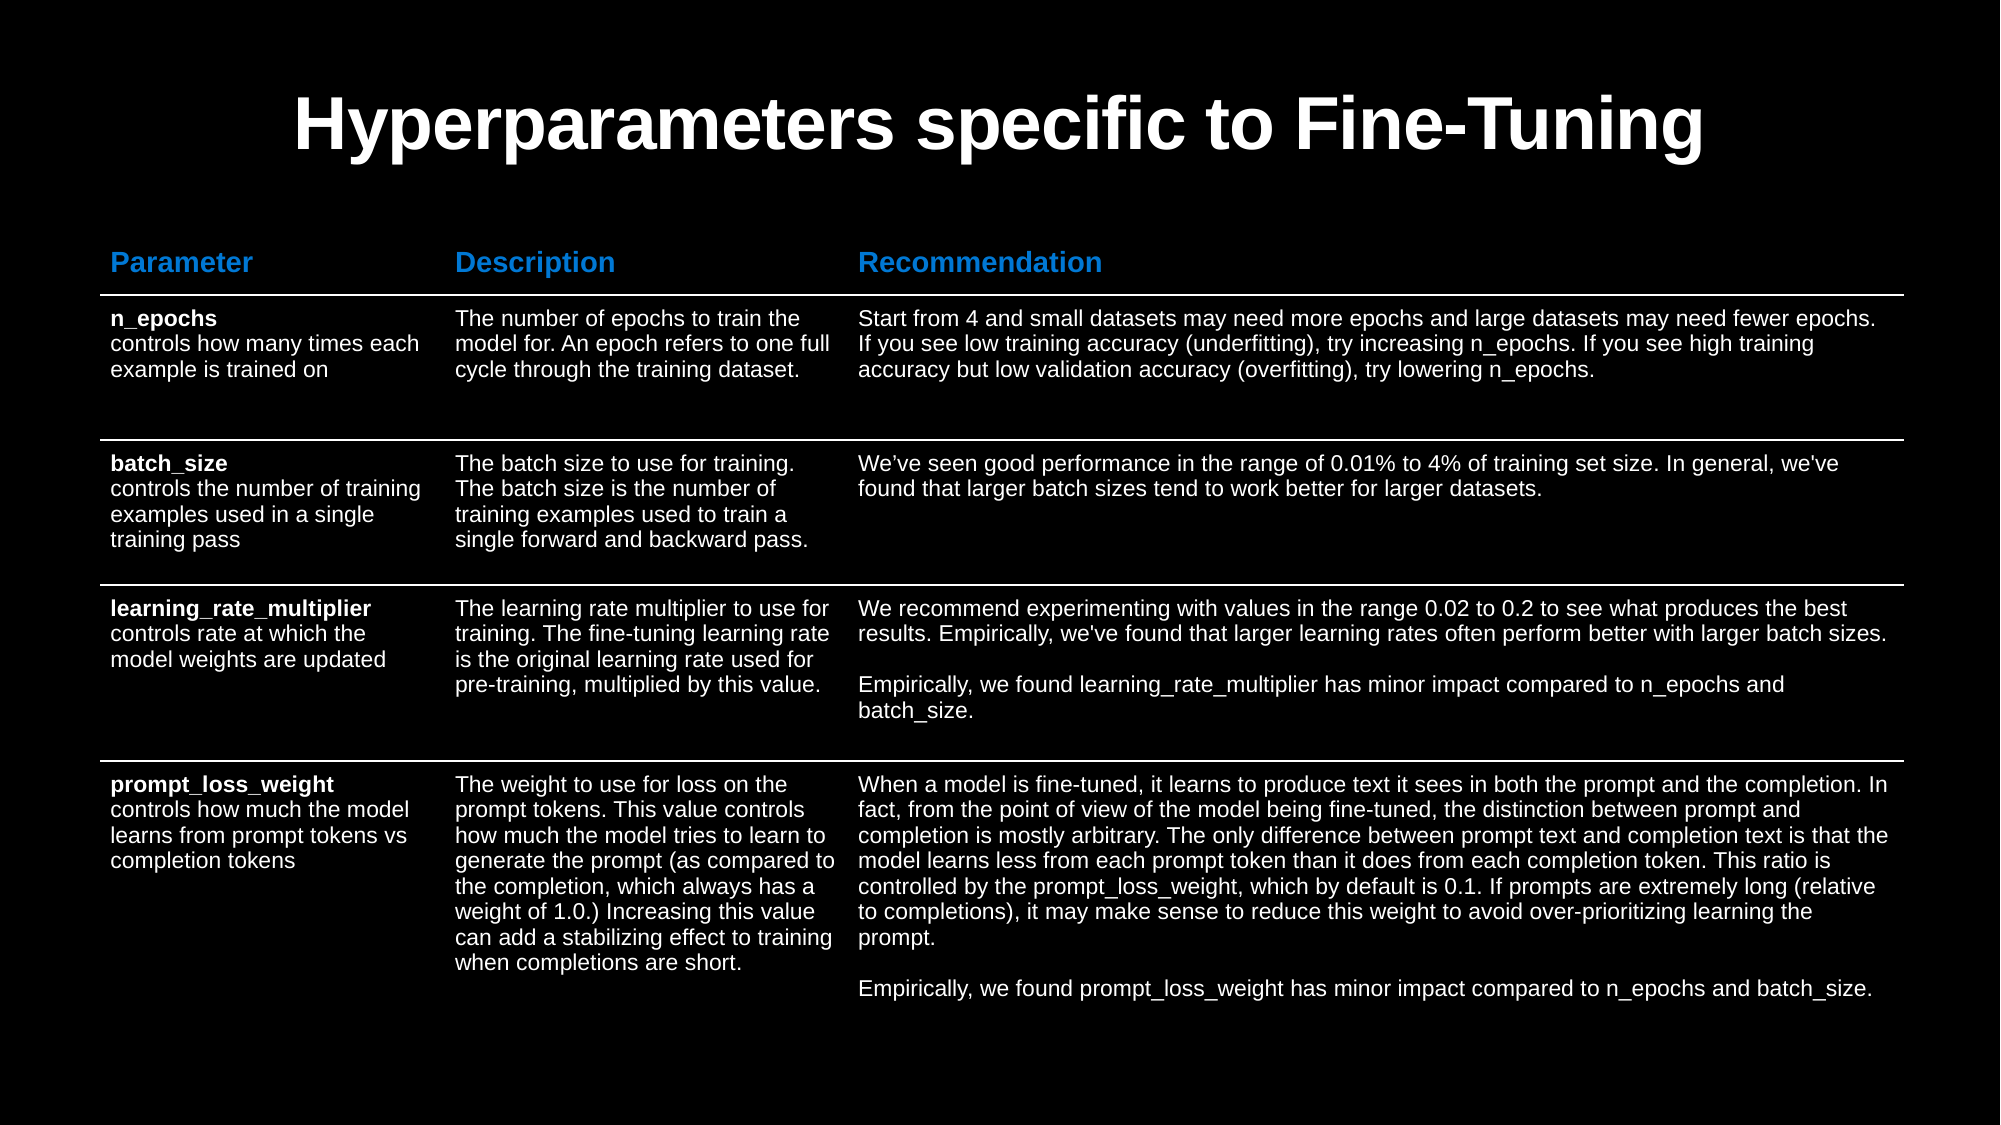

# Hyperparameters specific to Fine-Tuning
| Parameter | Description | Recommendation |
| --- | --- | --- |
| n\_epochs controls how many times each example is trained on | The number of epochs to train the model for. An epoch refers to one full cycle through the training dataset. | Start from 4 and small datasets may need more epochs and large datasets may need fewer epochs. If you see low training accuracy (underfitting), try increasing n\_epochs. If you see high training accuracy but low validation accuracy (overfitting), try lowering n\_epochs. |
| batch\_size controls the number of training examples used in a single training pass | The batch size to use for training. The batch size is the number of training examples used to train a single forward and backward pass. | We’ve seen good performance in the range of 0.01% to 4% of training set size. In general, we've found that larger batch sizes tend to work better for larger datasets. |
| learning\_rate\_multiplier controls rate at which the model weights are updated | The learning rate multiplier to use for training. The fine-tuning learning rate is the original learning rate used for pre-training, multiplied by this value. | We recommend experimenting with values in the range 0.02 to 0.2 to see what produces the best results. Empirically, we've found that larger learning rates often perform better with larger batch sizes. Empirically, we found learning\_rate\_multiplier has minor impact compared to n\_epochs and batch\_size. |
| prompt\_loss\_weight controls how much the model learns from prompt tokens vs completion tokens | The weight to use for loss on the prompt tokens. This value controls how much the model tries to learn to generate the prompt (as compared to the completion, which always has a weight of 1.0.) Increasing this value can add a stabilizing effect to training when completions are short. | When a model is fine-tuned, it learns to produce text it sees in both the prompt and the completion. In fact, from the point of view of the model being fine-tuned, the distinction between prompt and completion is mostly arbitrary. The only difference between prompt text and completion text is that the model learns less from each prompt token than it does from each completion token. This ratio is controlled by the prompt\_loss\_weight, which by default is 0.1. If prompts are extremely long (relative to completions), it may make sense to reduce this weight to avoid over-prioritizing learning the prompt. Empirically, we found prompt\_loss\_weight has minor impact compared to n\_epochs and batch\_size. |